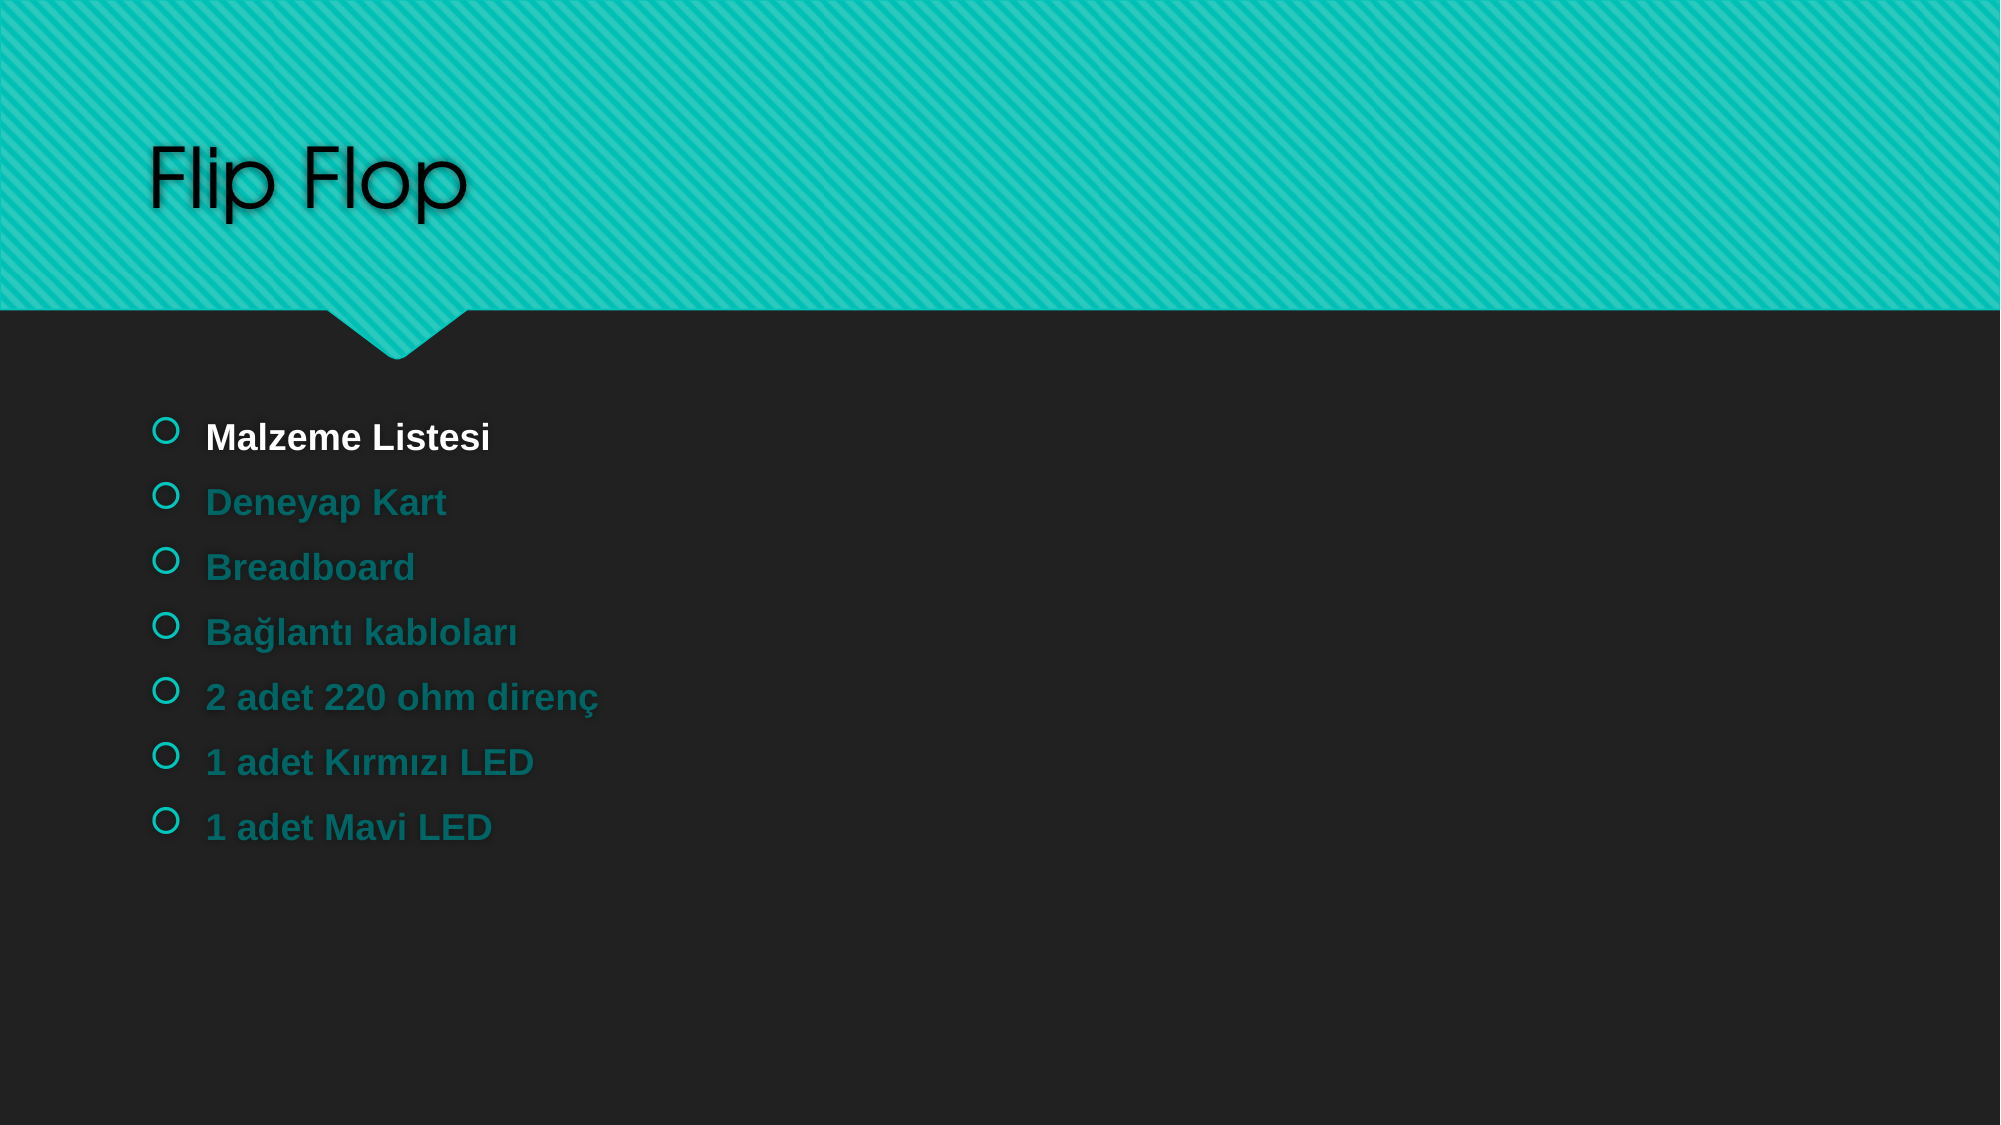

# Flip Flop
Malzeme Listesi
Deneyap Kart
Breadboard
Bağlantı kabloları
2 adet 220 ohm direnç
1 adet Kırmızı LED
1 adet Mavi LED